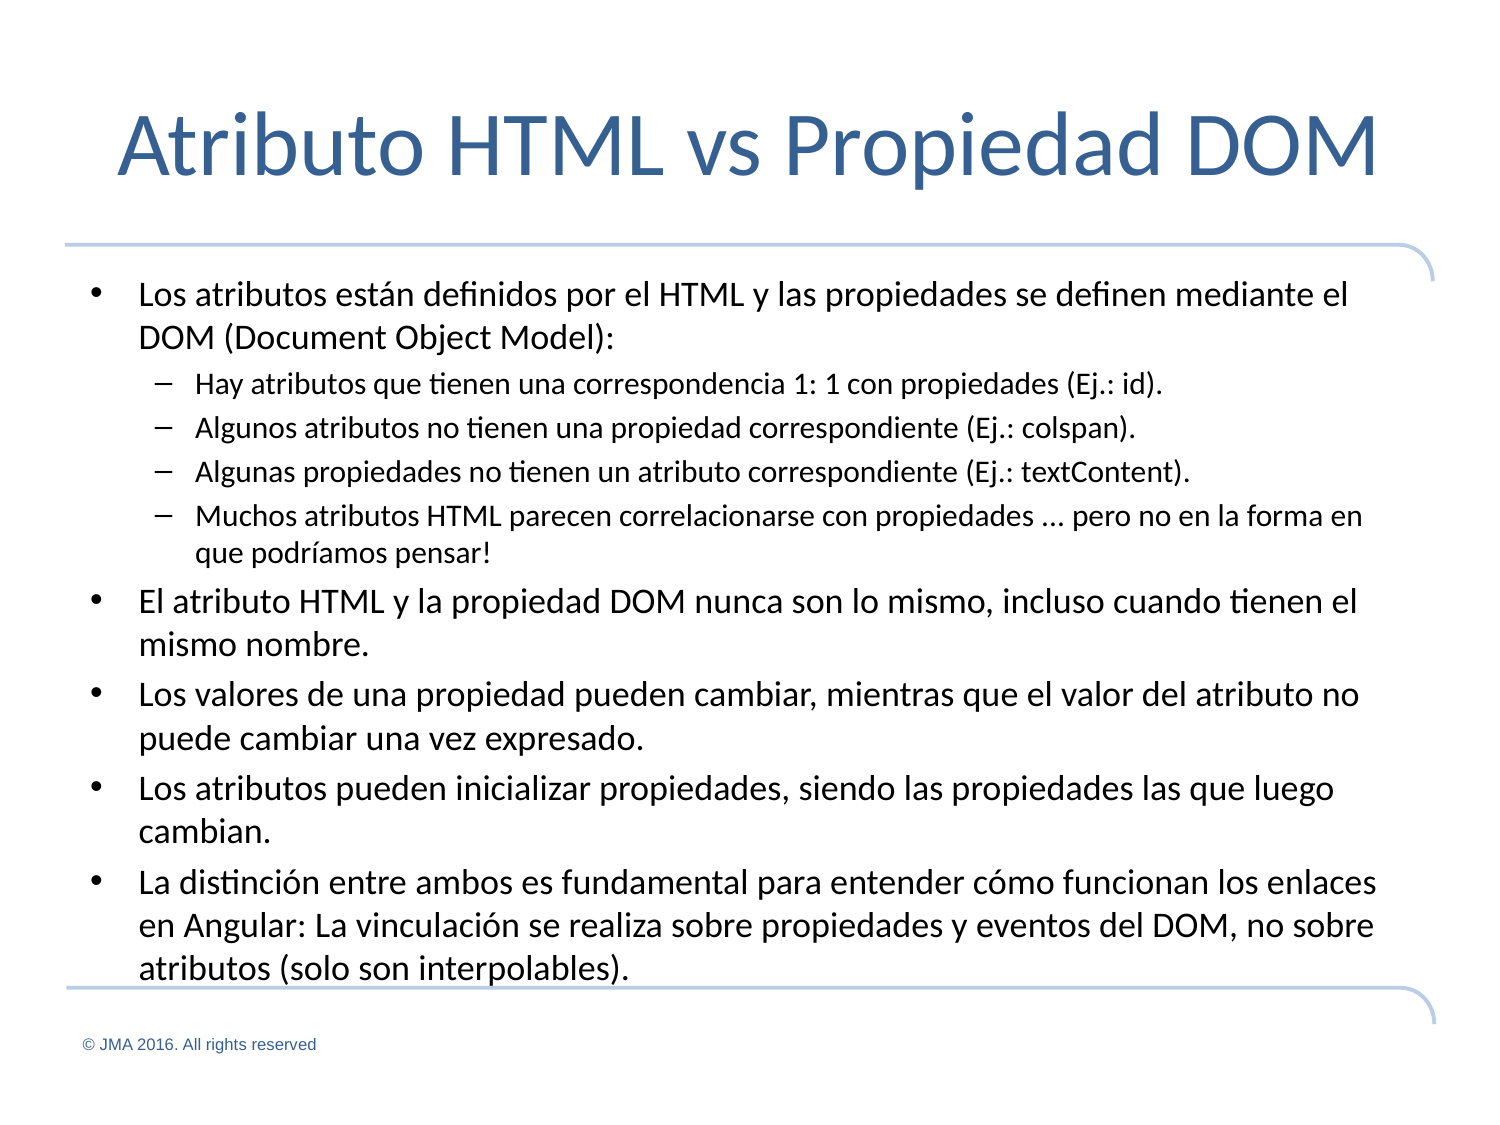

# Atributo HTML vs Propiedad DOM
Los atributos están definidos por el HTML y las propiedades se definen mediante el DOM (Document Object Model):
Hay atributos que tienen una correspondencia 1: 1 con propiedades (Ej.: id).
Algunos atributos no tienen una propiedad correspondiente (Ej.: colspan).
Algunas propiedades no tienen un atributo correspondiente (Ej.: textContent).
Muchos atributos HTML parecen correlacionarse con propiedades ... pero no en la forma en que podríamos pensar!
El atributo HTML y la propiedad DOM nunca son lo mismo, incluso cuando tienen el mismo nombre.
Los valores de una propiedad pueden cambiar, mientras que el valor del atributo no puede cambiar una vez expresado.
Los atributos pueden inicializar propiedades, siendo las propiedades las que luego cambian.
La distinción entre ambos es fundamental para entender cómo funcionan los enlaces en Angular: La vinculación se realiza sobre propiedades y eventos del DOM, no sobre atributos (solo son interpolables).